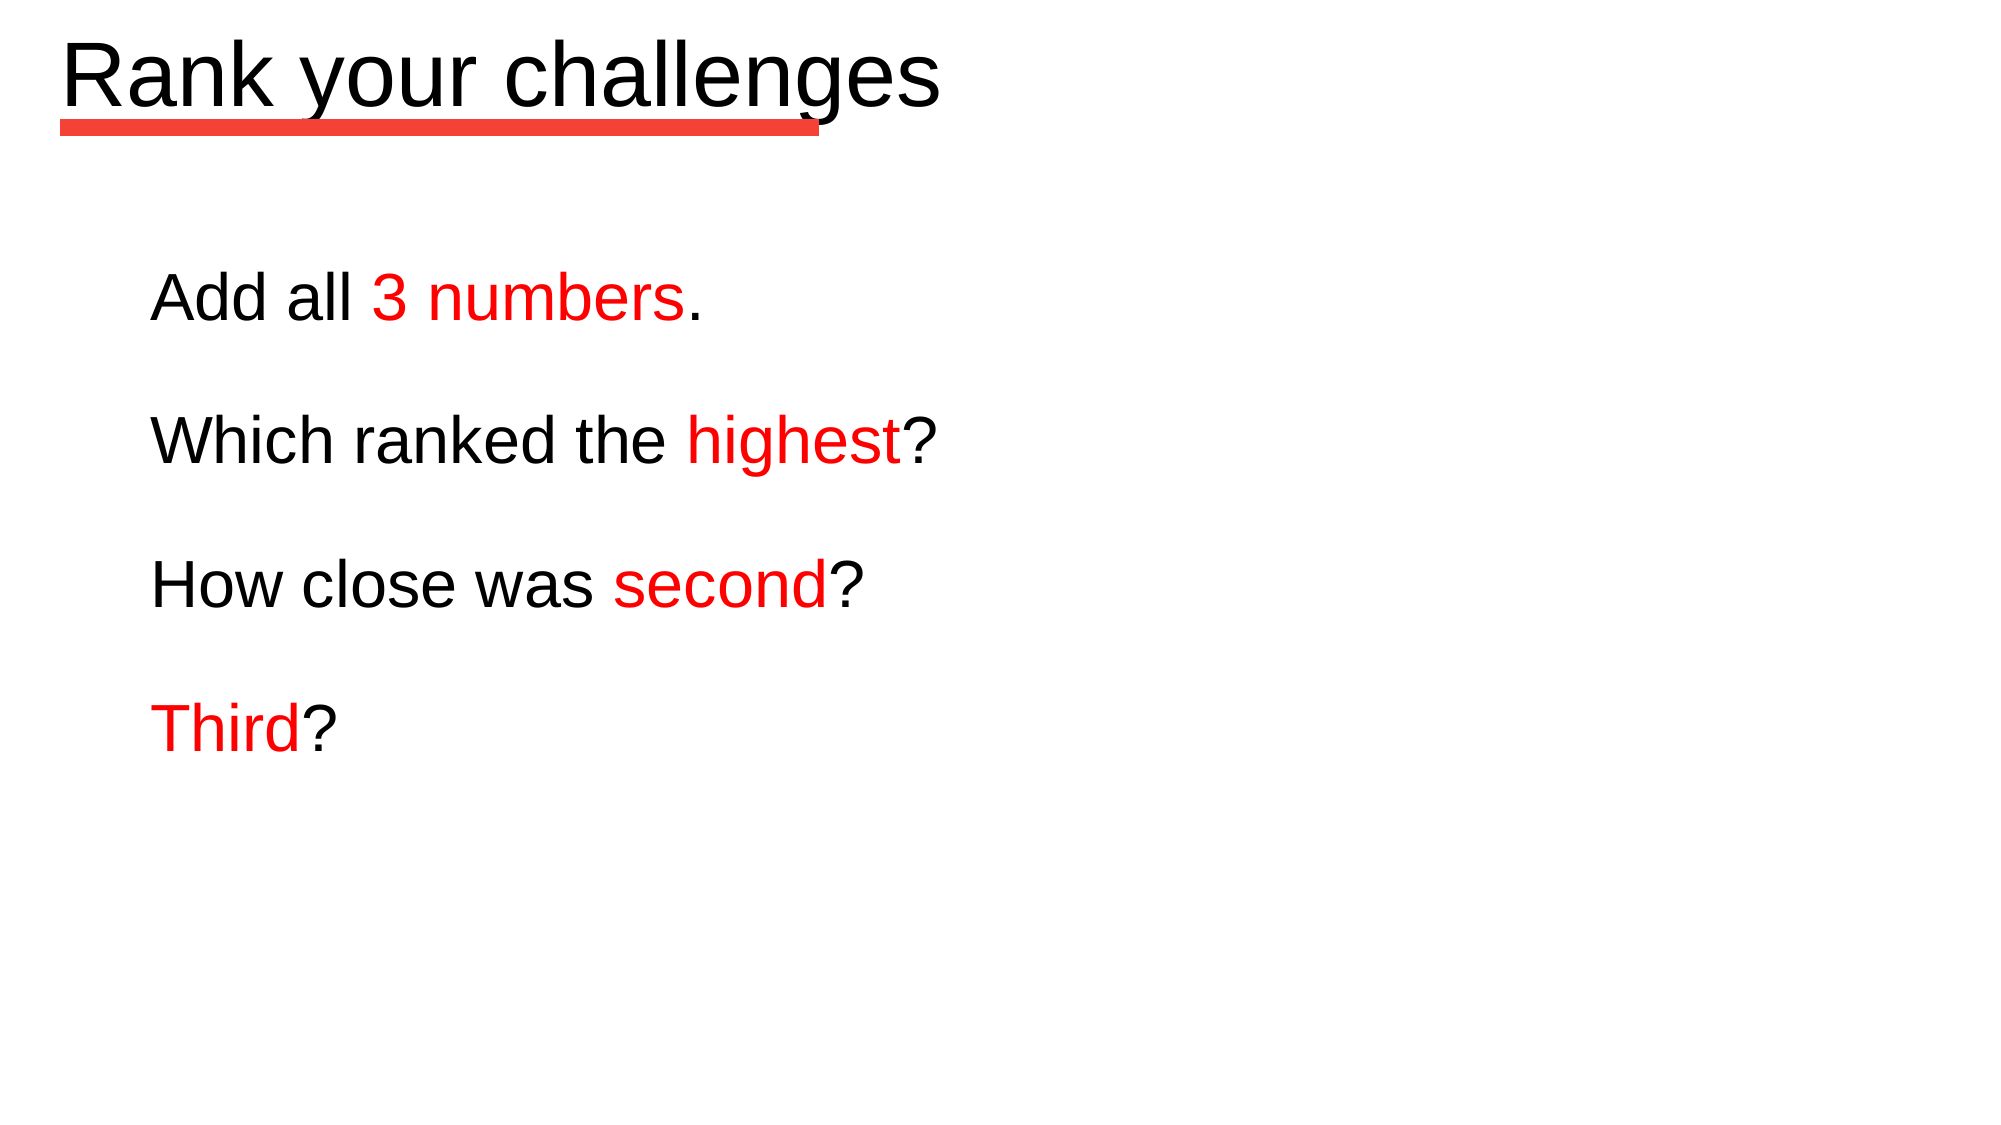

Rank your challenges
Add all 3 numbers.

Which ranked the highest?

How close was second?

Third?